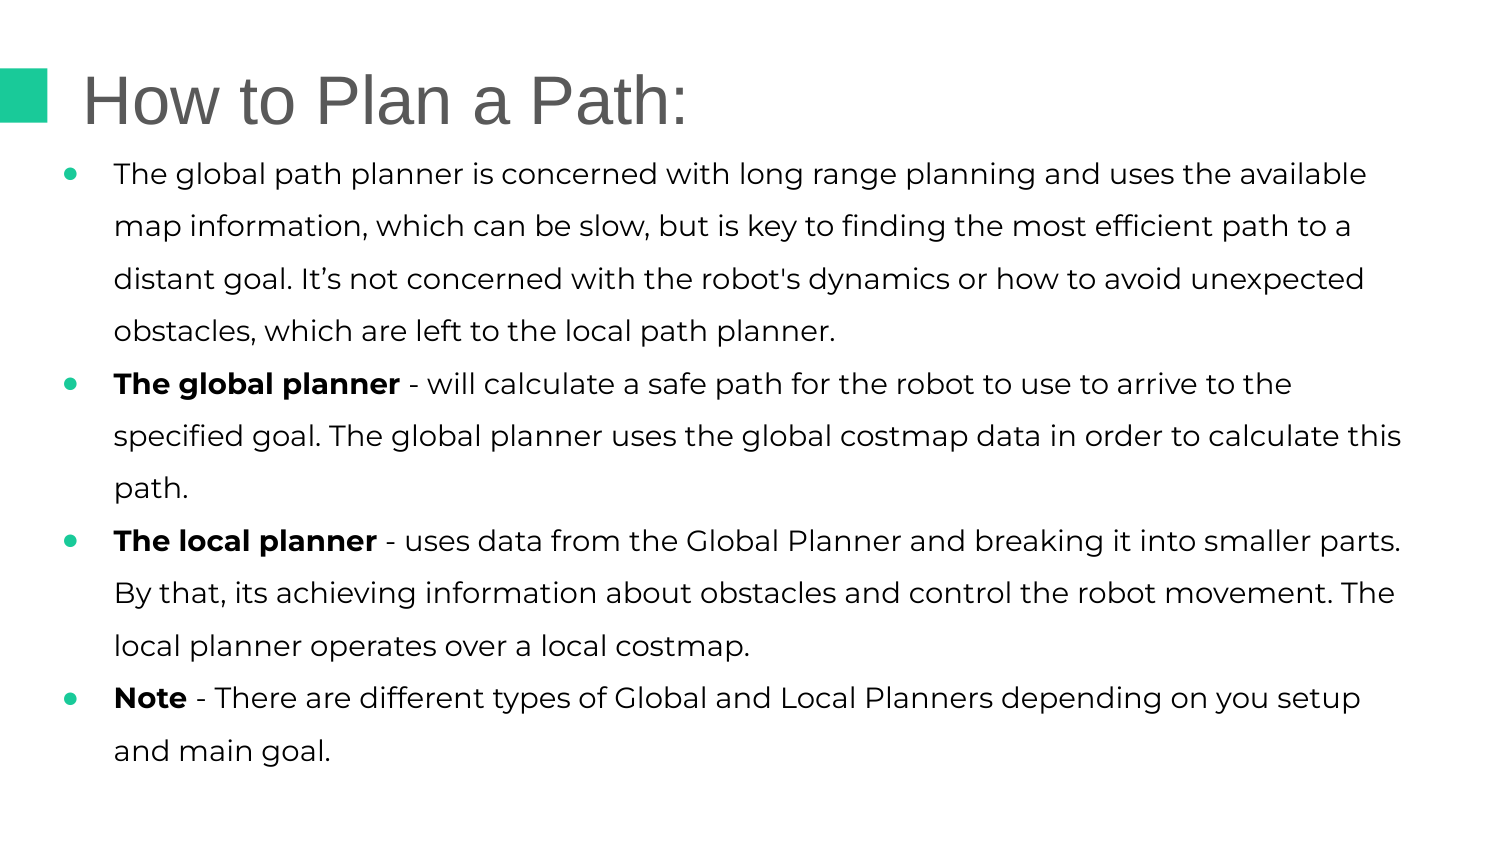

How to Plan a Path:

The global path planner is concerned with long range planning and uses the available map information, which can be slow, but is key to finding the most efficient path to a distant goal. It’s not concerned with the robot's dynamics or how to avoid unexpected obstacles, which are left to the local path planner.
The global planner - will calculate a safe path for the robot to use to arrive to the specified goal. The global planner uses the global costmap data in order to calculate this path.
The local planner - uses data from the Global Planner and breaking it into smaller parts. By that, its achieving information about obstacles and control the robot movement. The local planner operates over a local costmap.
Note - There are different types of Global and Local Planners depending on you setup and main goal.